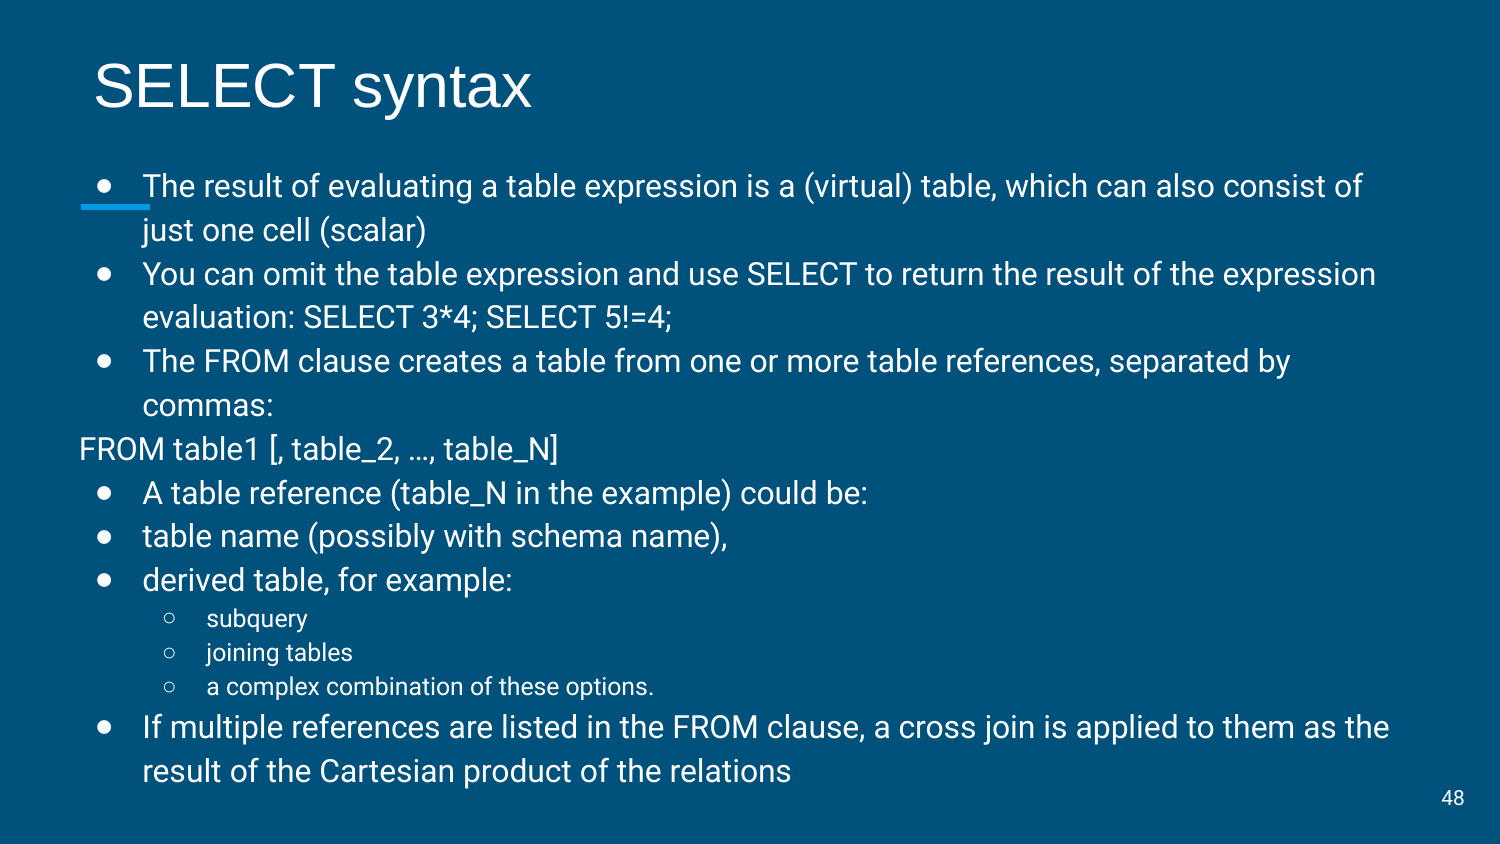

# SELECT syntax
The result of evaluating a table expression is a (virtual) table, which can also consist of just one cell (scalar)
You can omit the table expression and use SELECT to return the result of the expression evaluation: SELECT 3*4; SELECT 5!=4;
The FROM clause creates a table from one or more table references, separated by commas:
FROM table1 [, table_2, …, table_N]
A table reference (table_N in the example) could be:
table name (possibly with schema name),
derived table, for example:
subquery
joining tables
a complex combination of these options.
If multiple references are listed in the FROM clause, a cross join is applied to them as the result of the Cartesian product of the relations
48